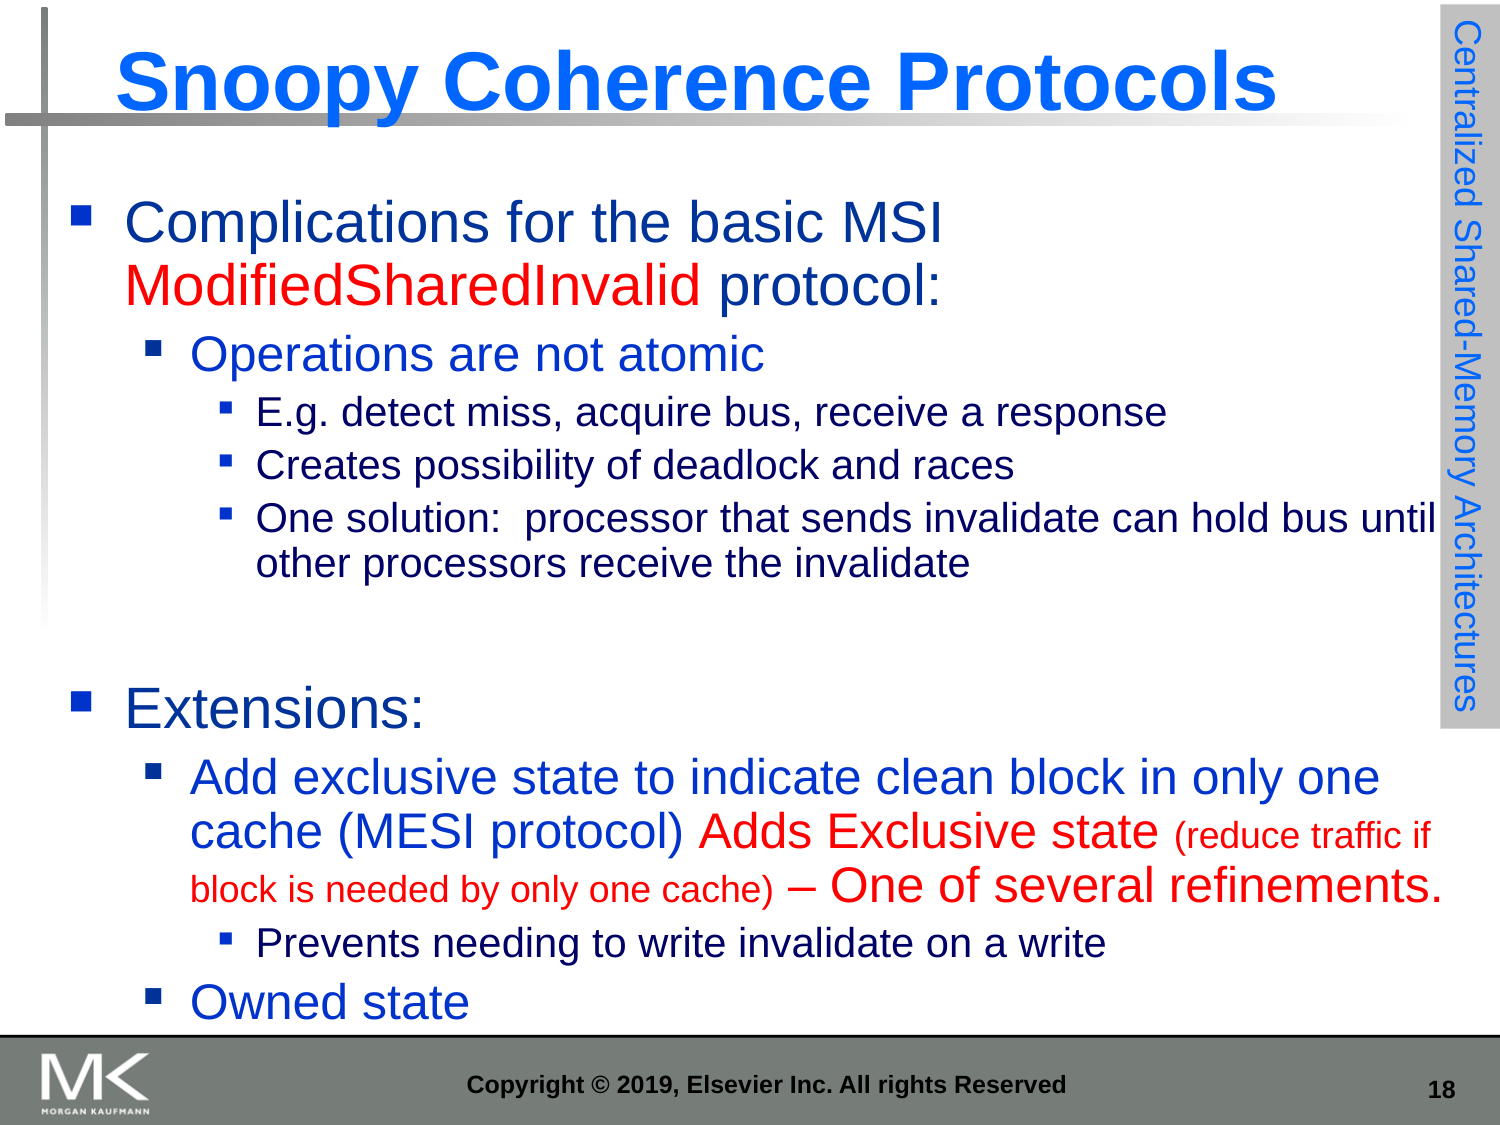

# Snoopy Coherence Protocols
Complications for the basic MSI ModifiedSharedInvalid protocol:
Operations are not atomic
E.g. detect miss, acquire bus, receive a response
Creates possibility of deadlock and races
One solution:  processor that sends invalidate can hold bus until other processors receive the invalidate

Extensions:
Add exclusive state to indicate clean block in only one cache (MESI protocol) Adds Exclusive state (reduce traffic if block is needed by only one cache) – One of several refinements.
Prevents needing to write invalidate on a write
Owned state
Centralized Shared-Memory Architectures
Copyright © 2019, Elsevier Inc. All rights Reserved